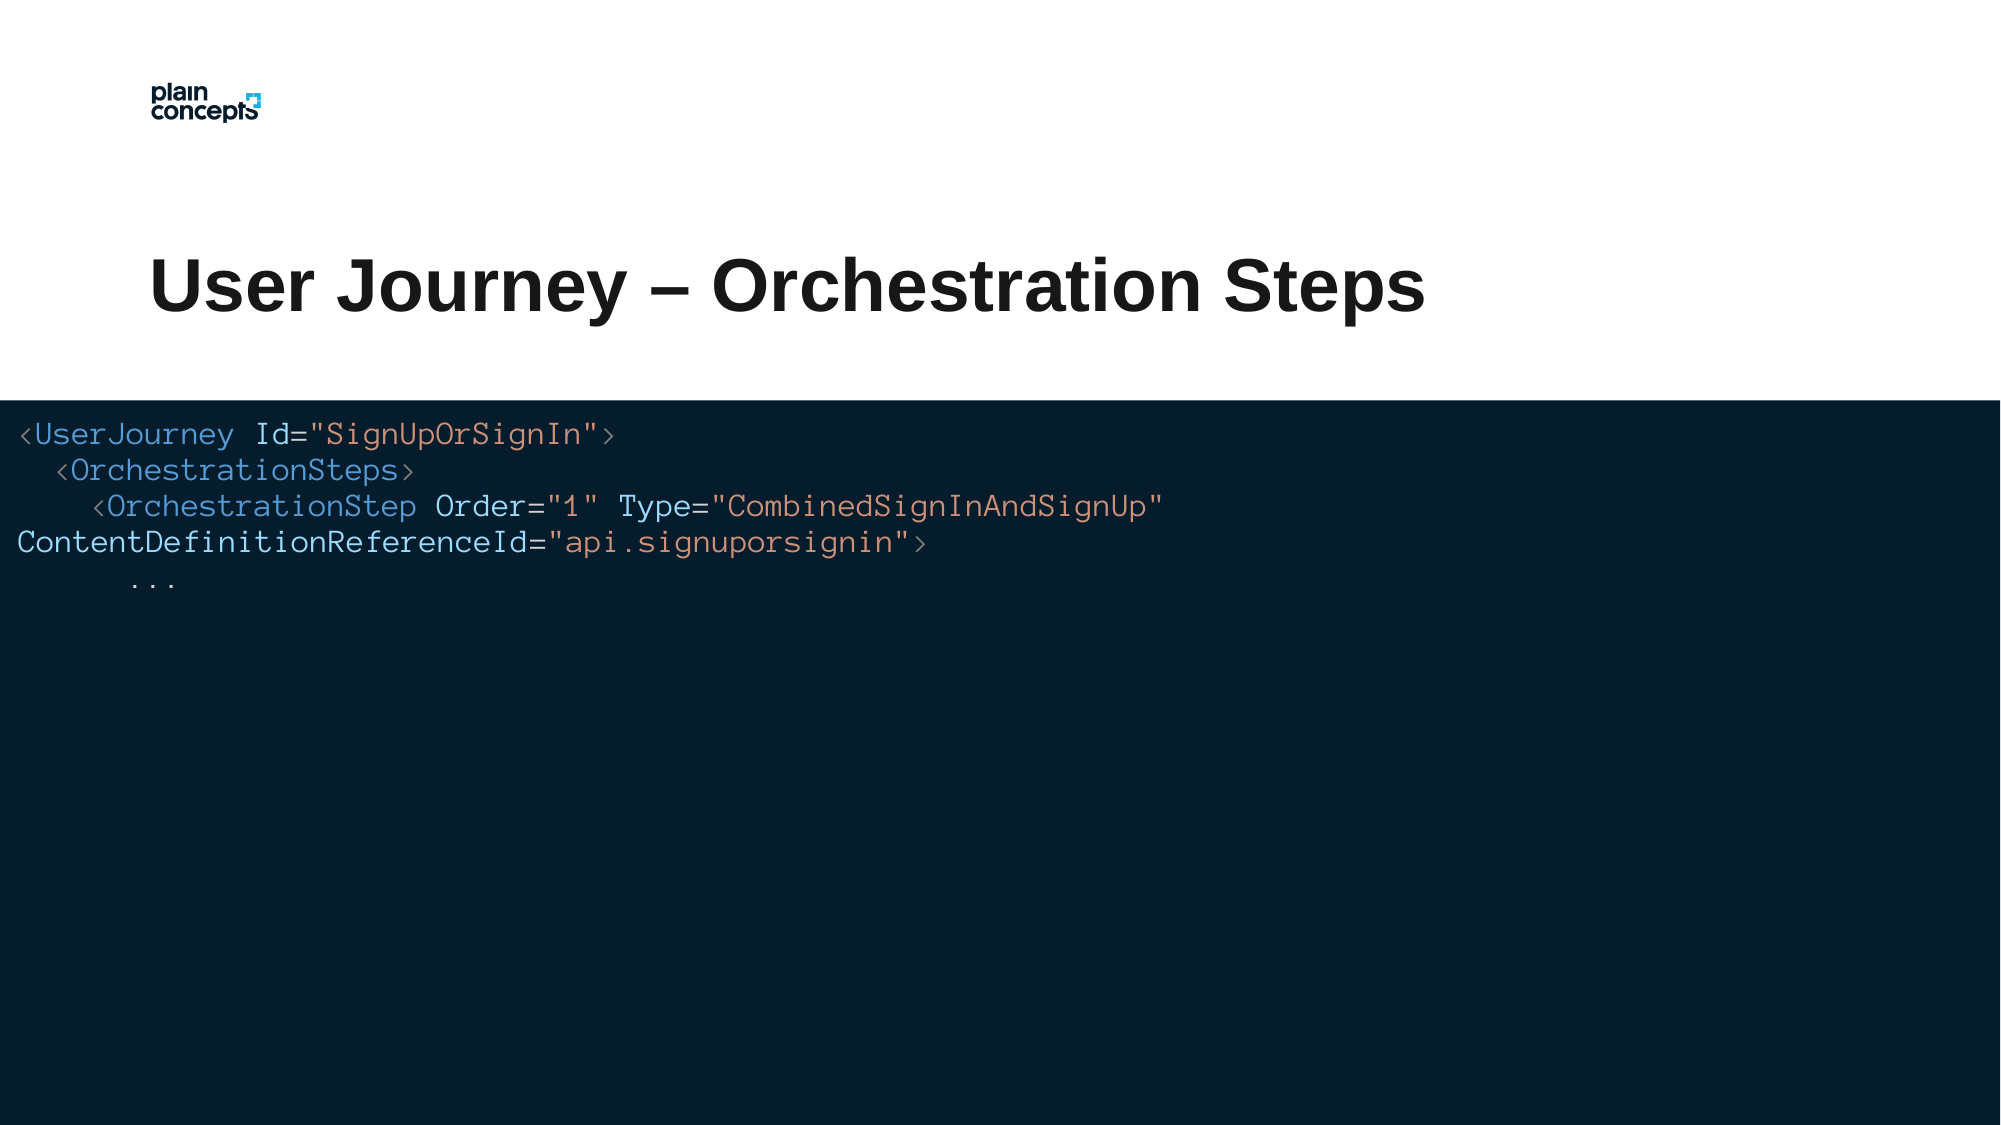

User Journey – Orchestration Steps

<UserJourney Id="SignUpOrSignIn">
  <OrchestrationSteps>
    <OrchestrationStep Order="1" Type="CombinedSignInAndSignUp" 		ContentDefinitionReferenceId="api.signuporsignin">
      ...